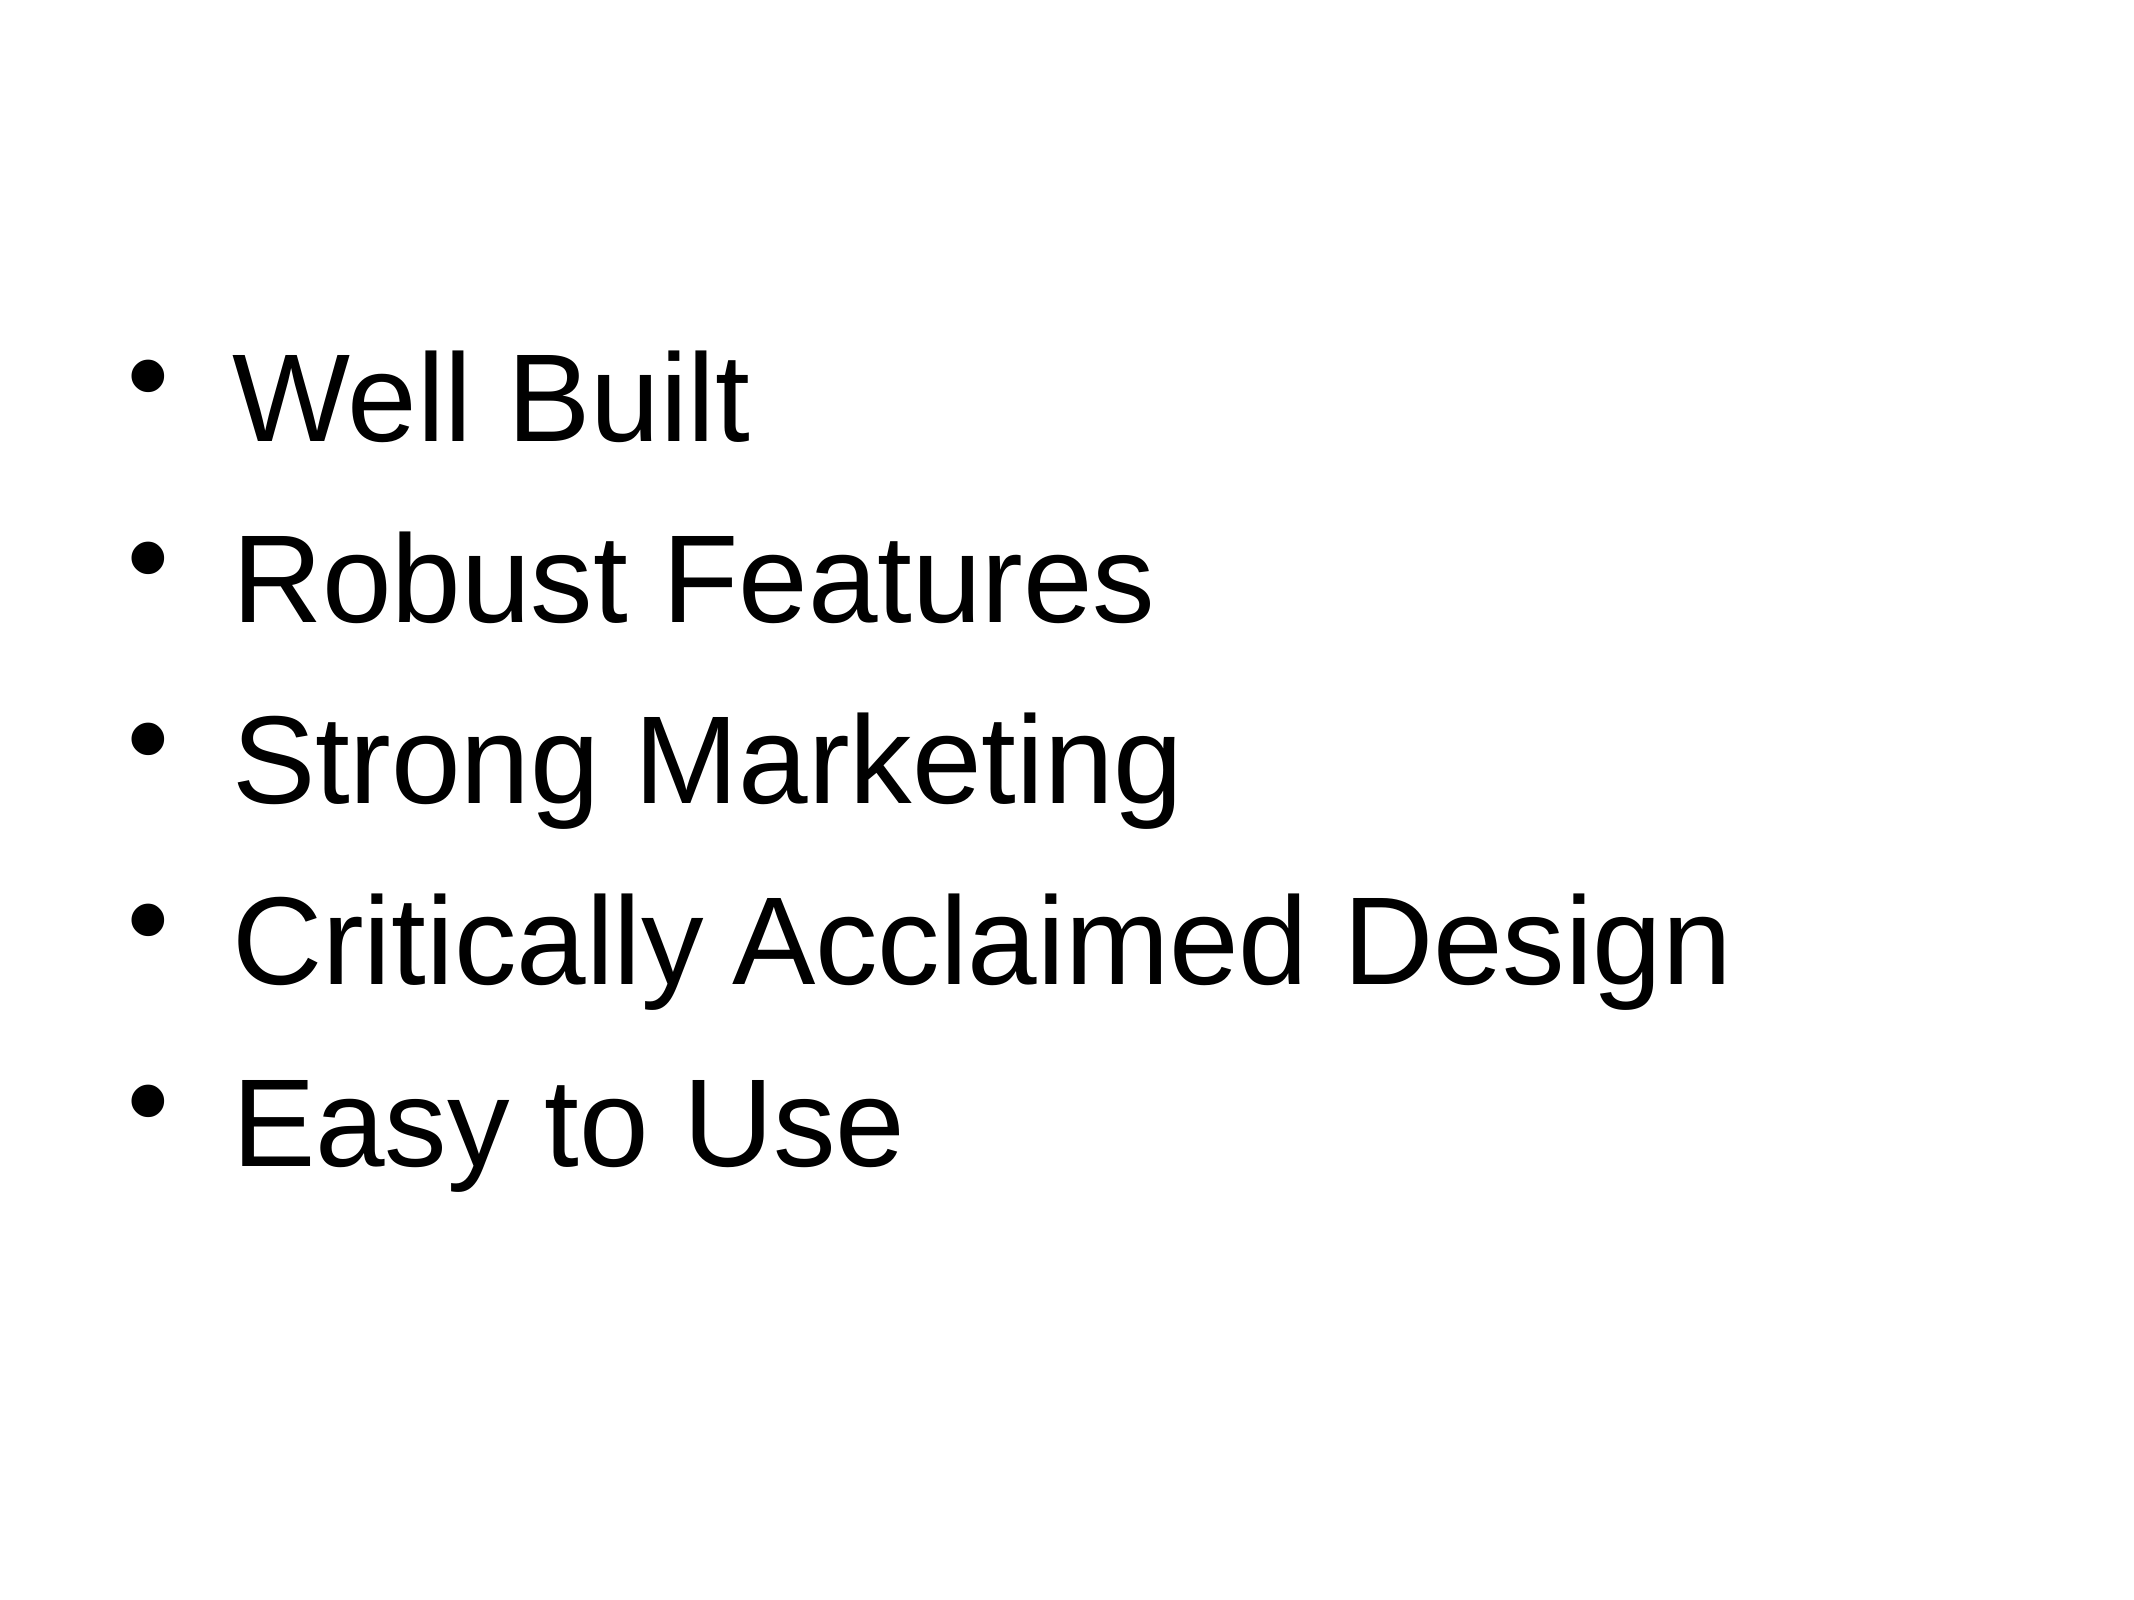

Well Built
Robust Features
Strong Marketing
Critically Acclaimed Design
Easy to Use